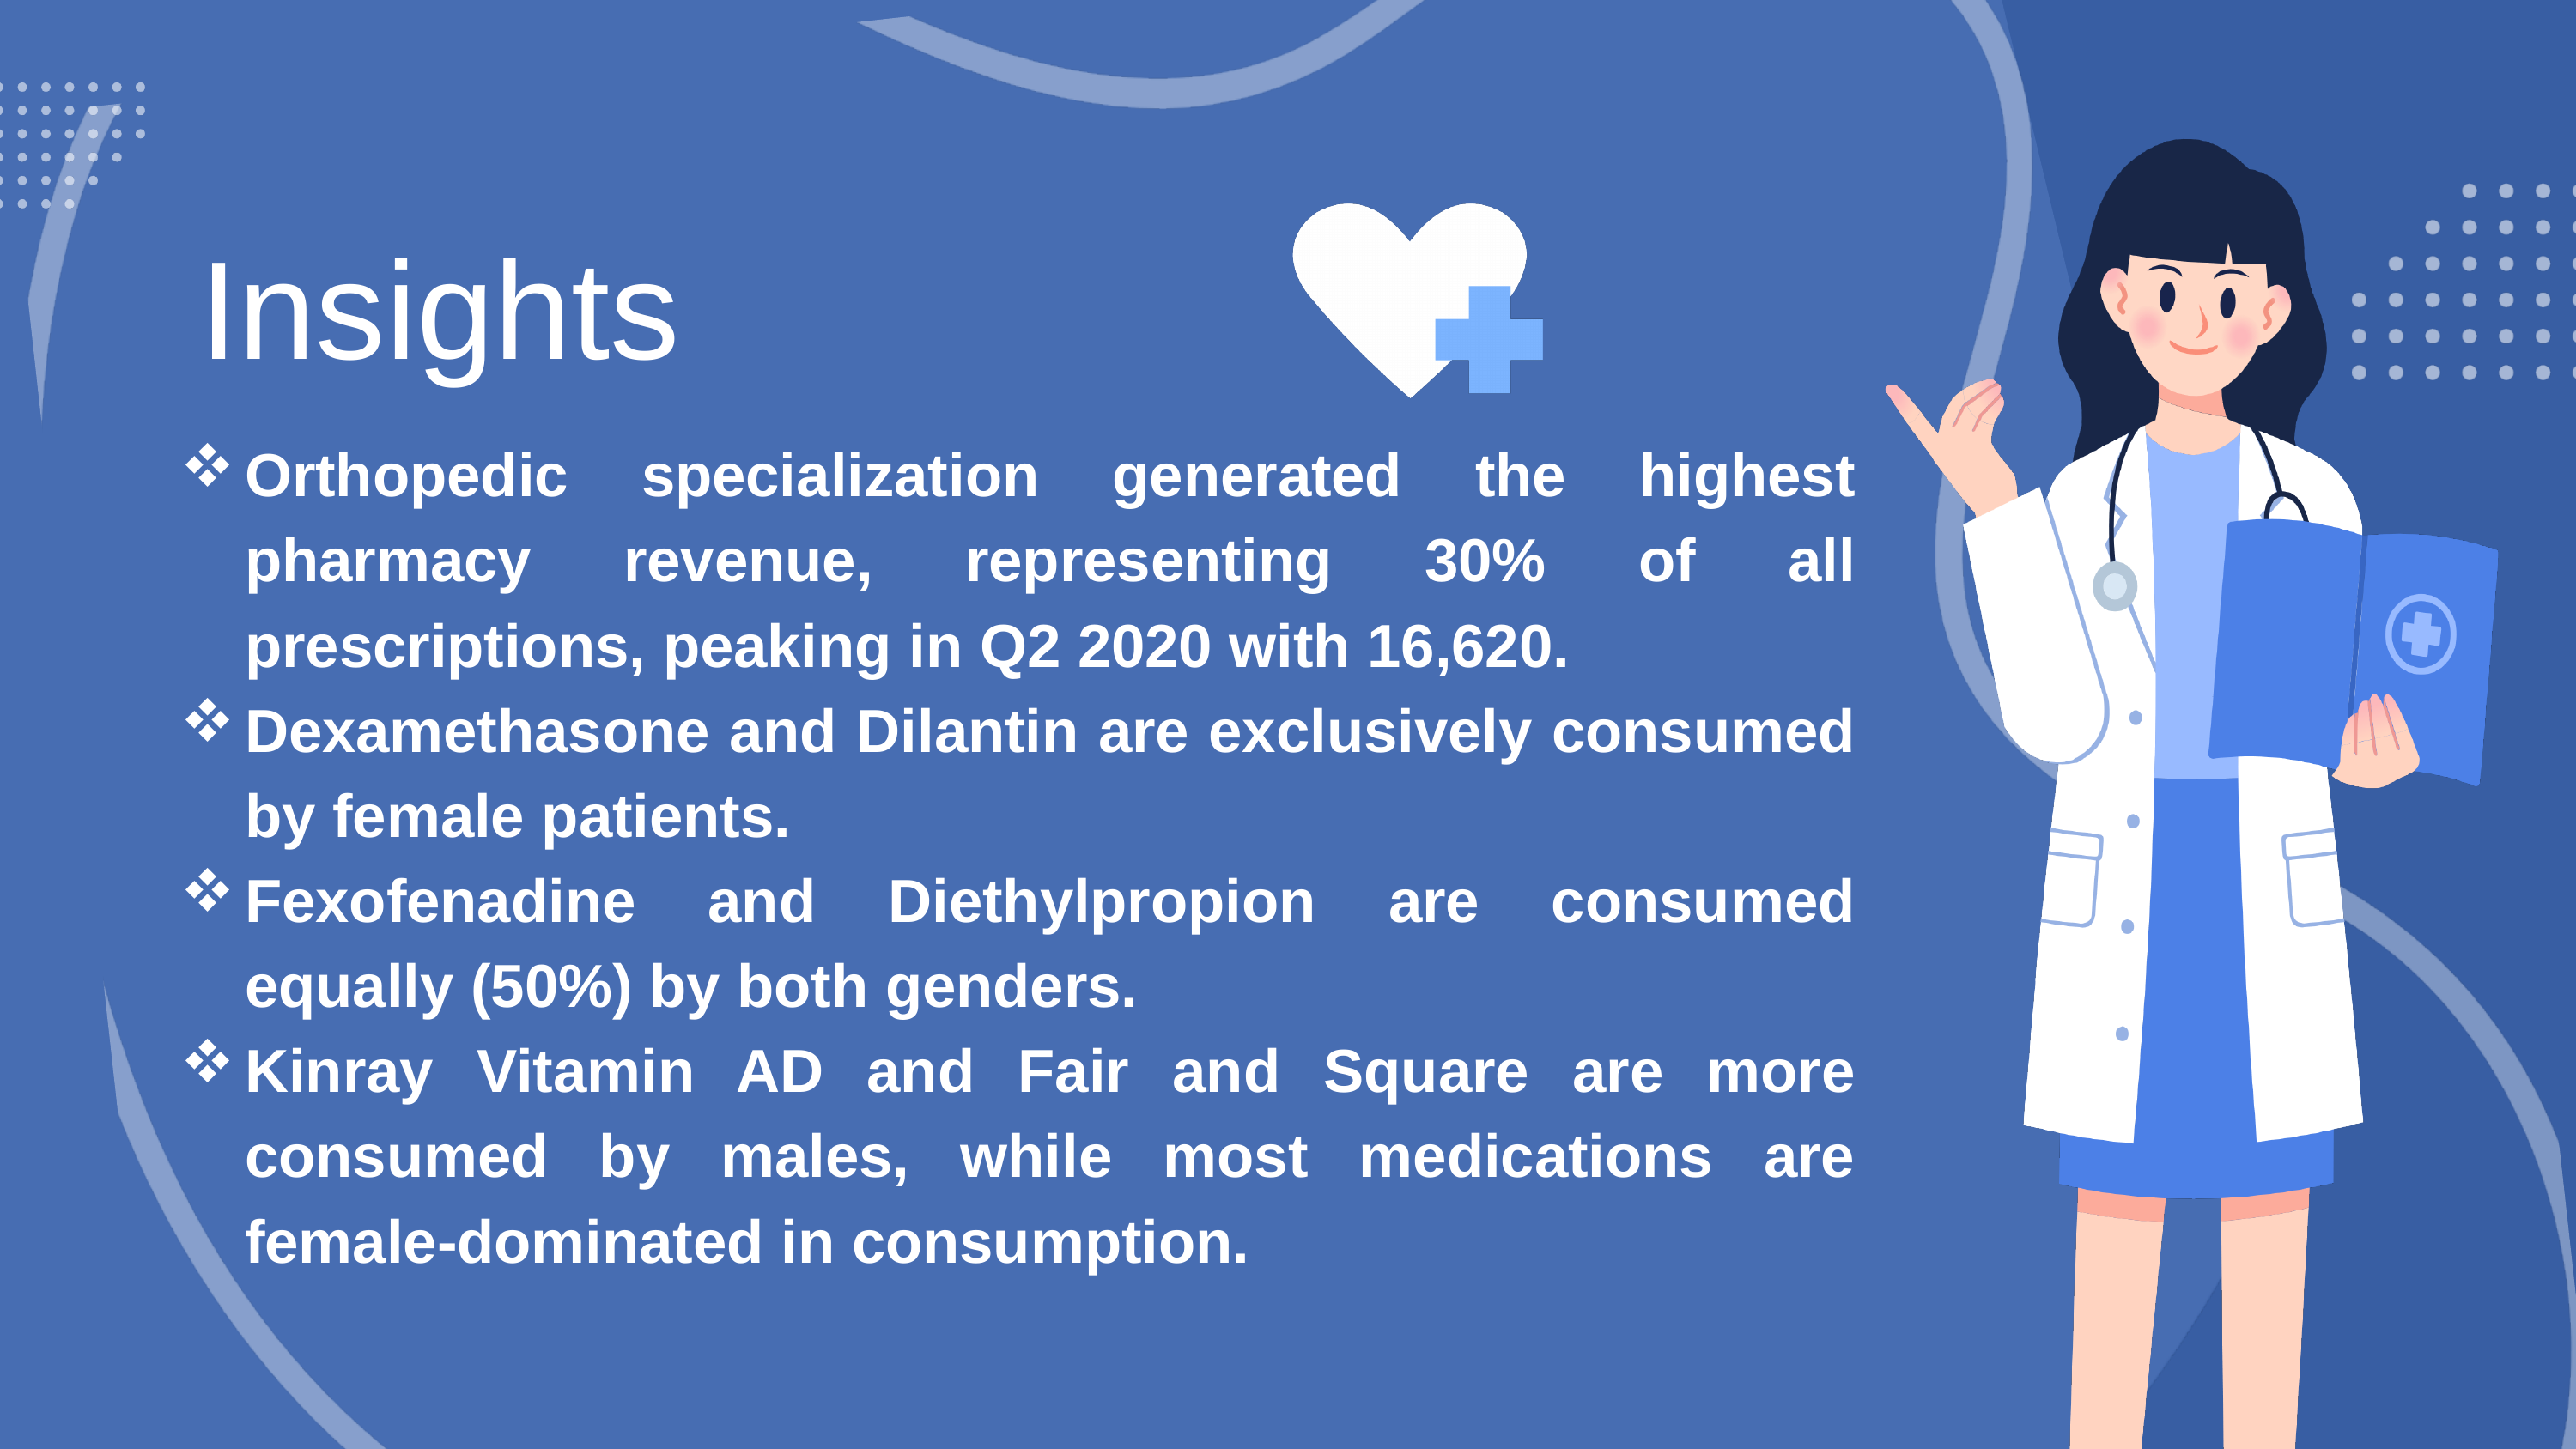

Insights

Orthopedic specialization generated the highest pharmacy revenue, representing 30% of all prescriptions, peaking in Q2 2020 with 16,620.
Dexamethasone and Dilantin are exclusively consumed by female patients.
Fexofenadine and Diethylpropion are consumed equally (50%) by both genders.
Kinray Vitamin AD and Fair and Square are more consumed by males, while most medications are female-dominated in consumption.